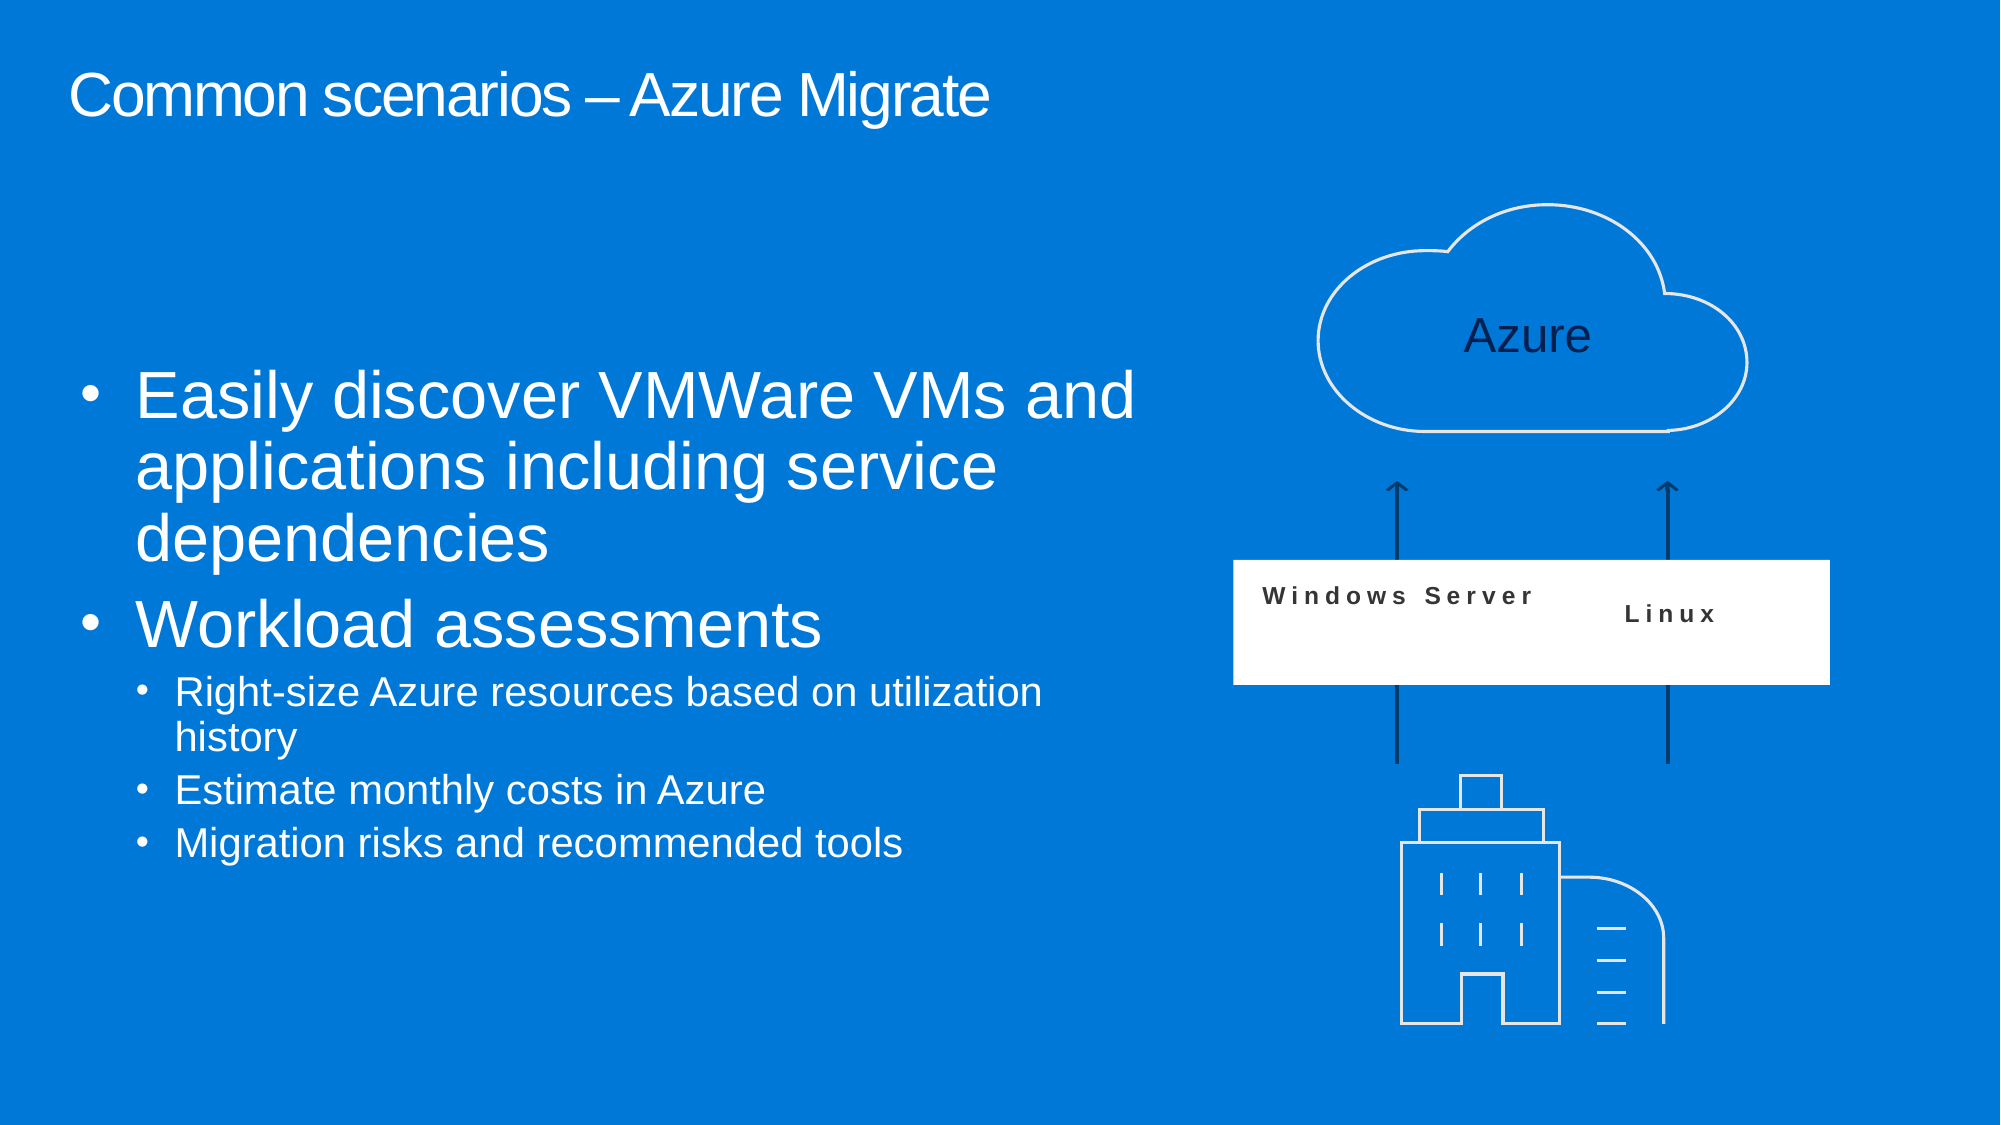

# Common scenarios – Azure Migrate

Azure

Windows Server
Linux

Easily discover VMWare VMs and applications including service dependencies
Workload assessments
Right-size Azure resources based on utilization history
Estimate monthly costs in Azure
Migration risks and recommended tools